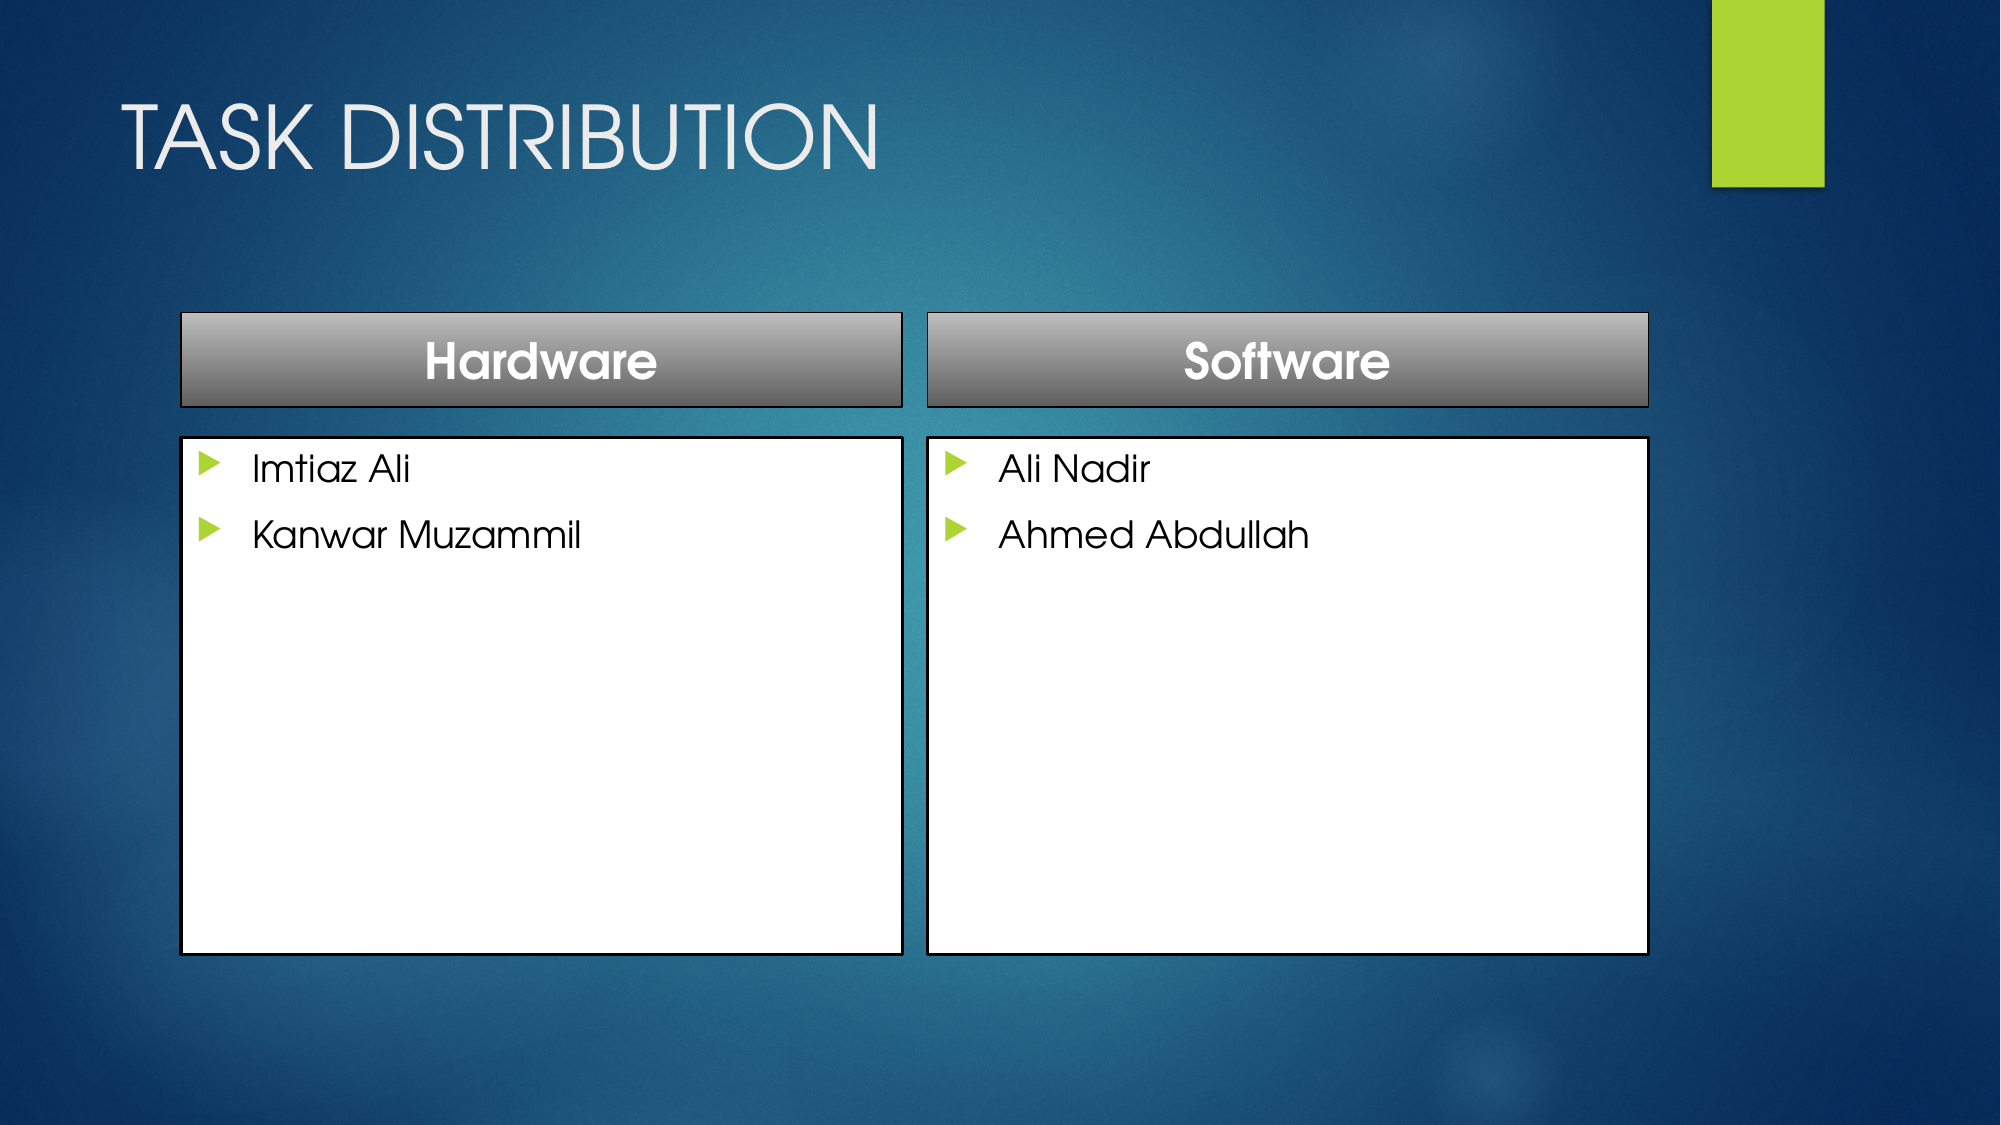

# TASK DISTRIBUTION
Hardware
Software
Imtiaz Ali
Kanwar Muzammil

Ali Nadir
Ahmed Abdullah